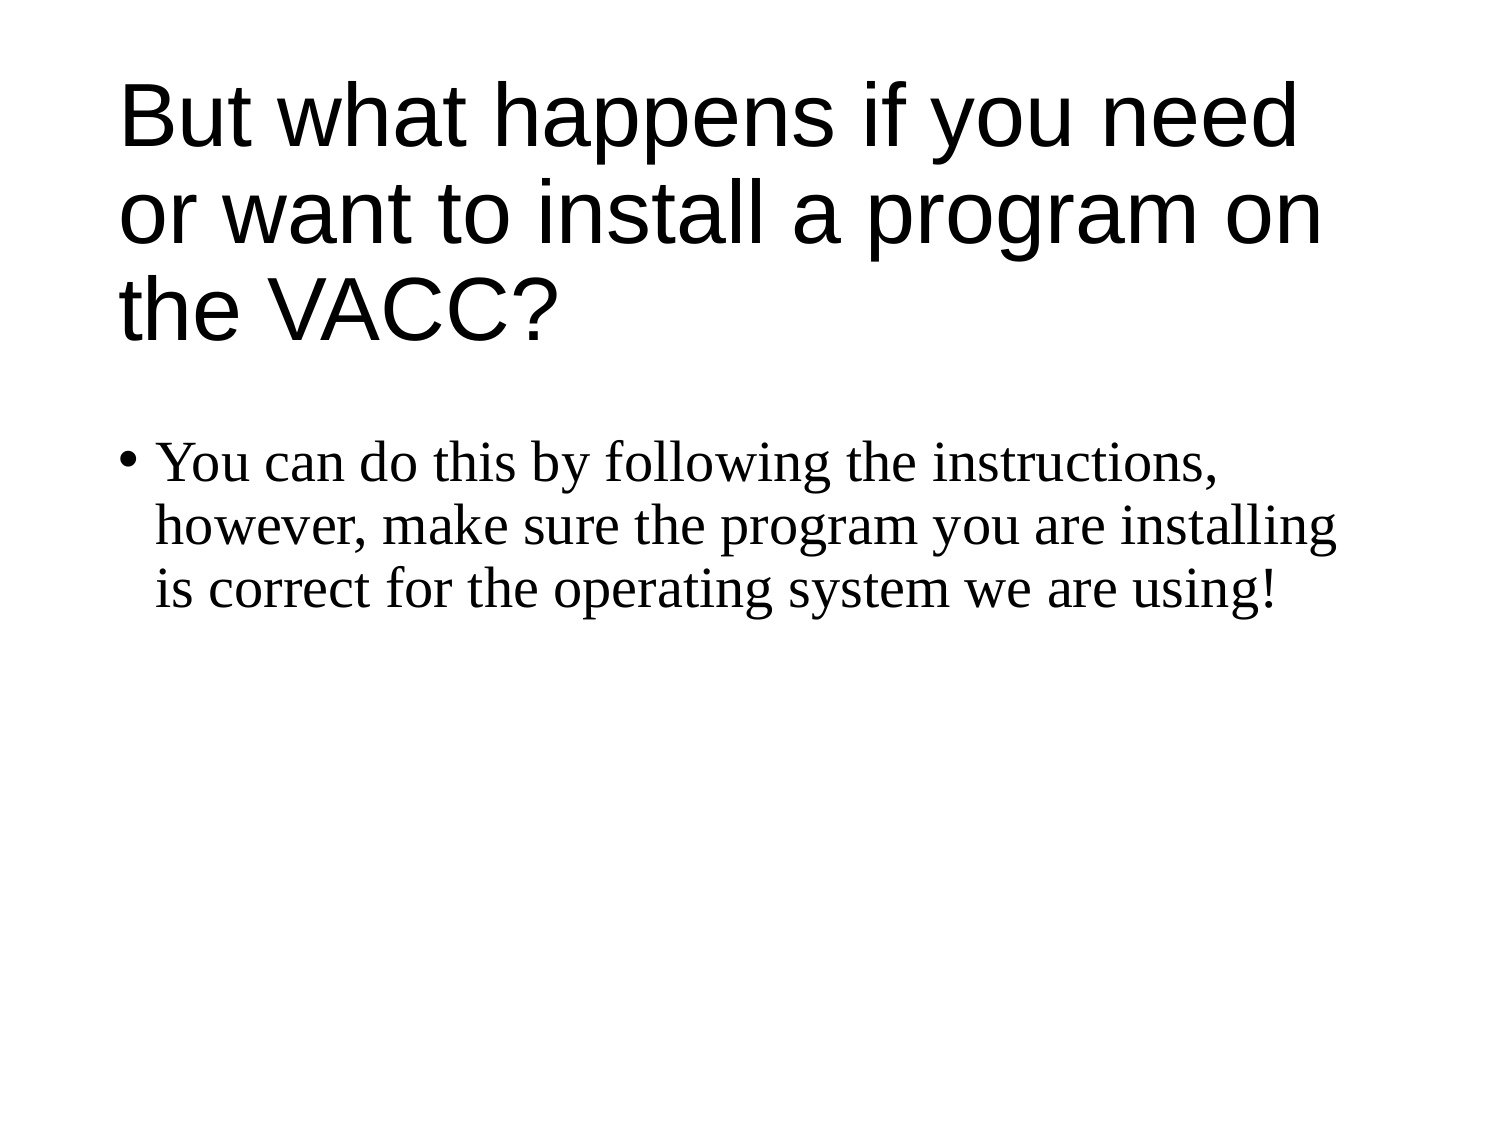

# But what happens if you need or want to install a program on the VACC?
You can do this by following the instructions, however, make sure the program you are installing is correct for the operating system we are using!